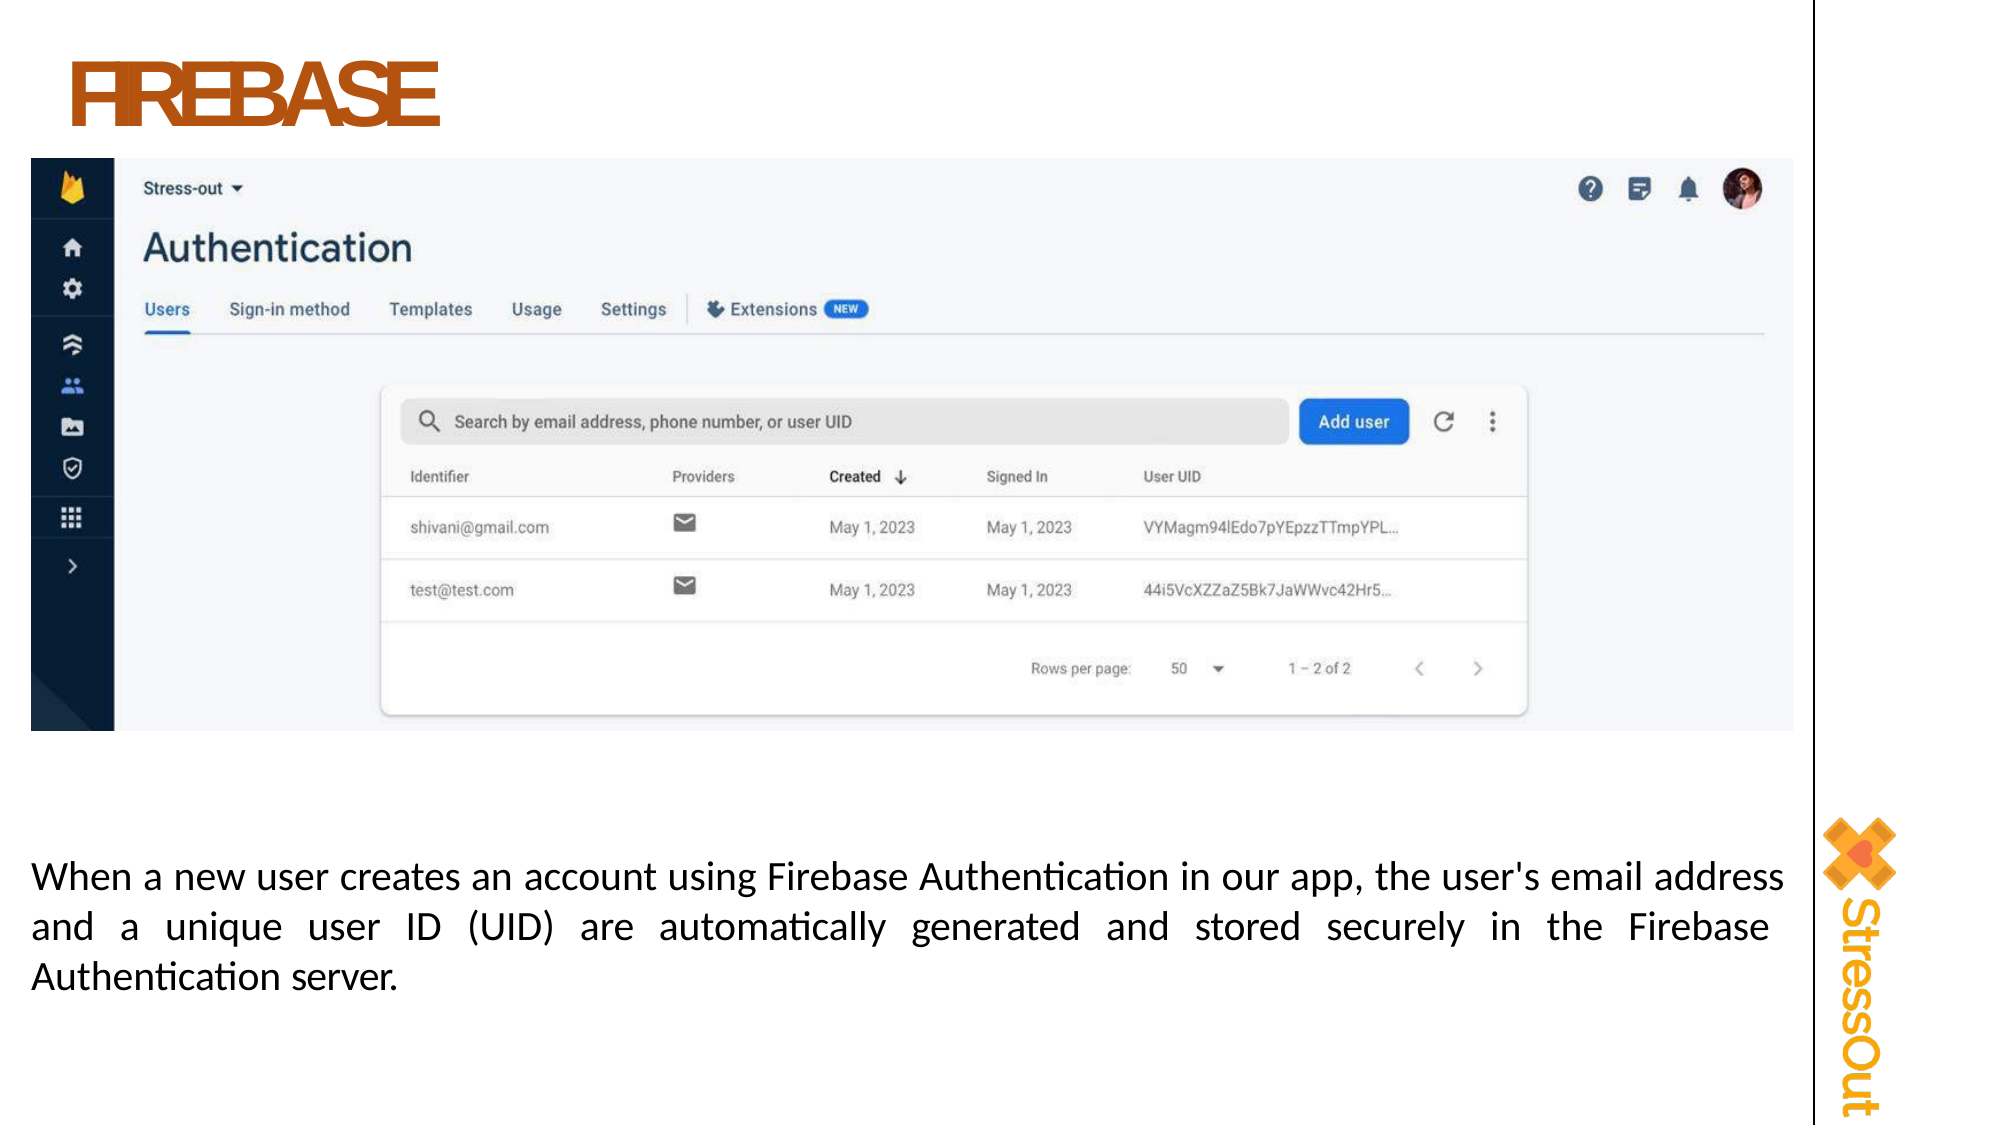

# FIREBASE AUTHENTICATION

When a new user creates an account using Firebase Authentication in our app, the user's email address  and a unique user ID (UID) are automatically generated and stored securely in the Firebase  Authentication server.